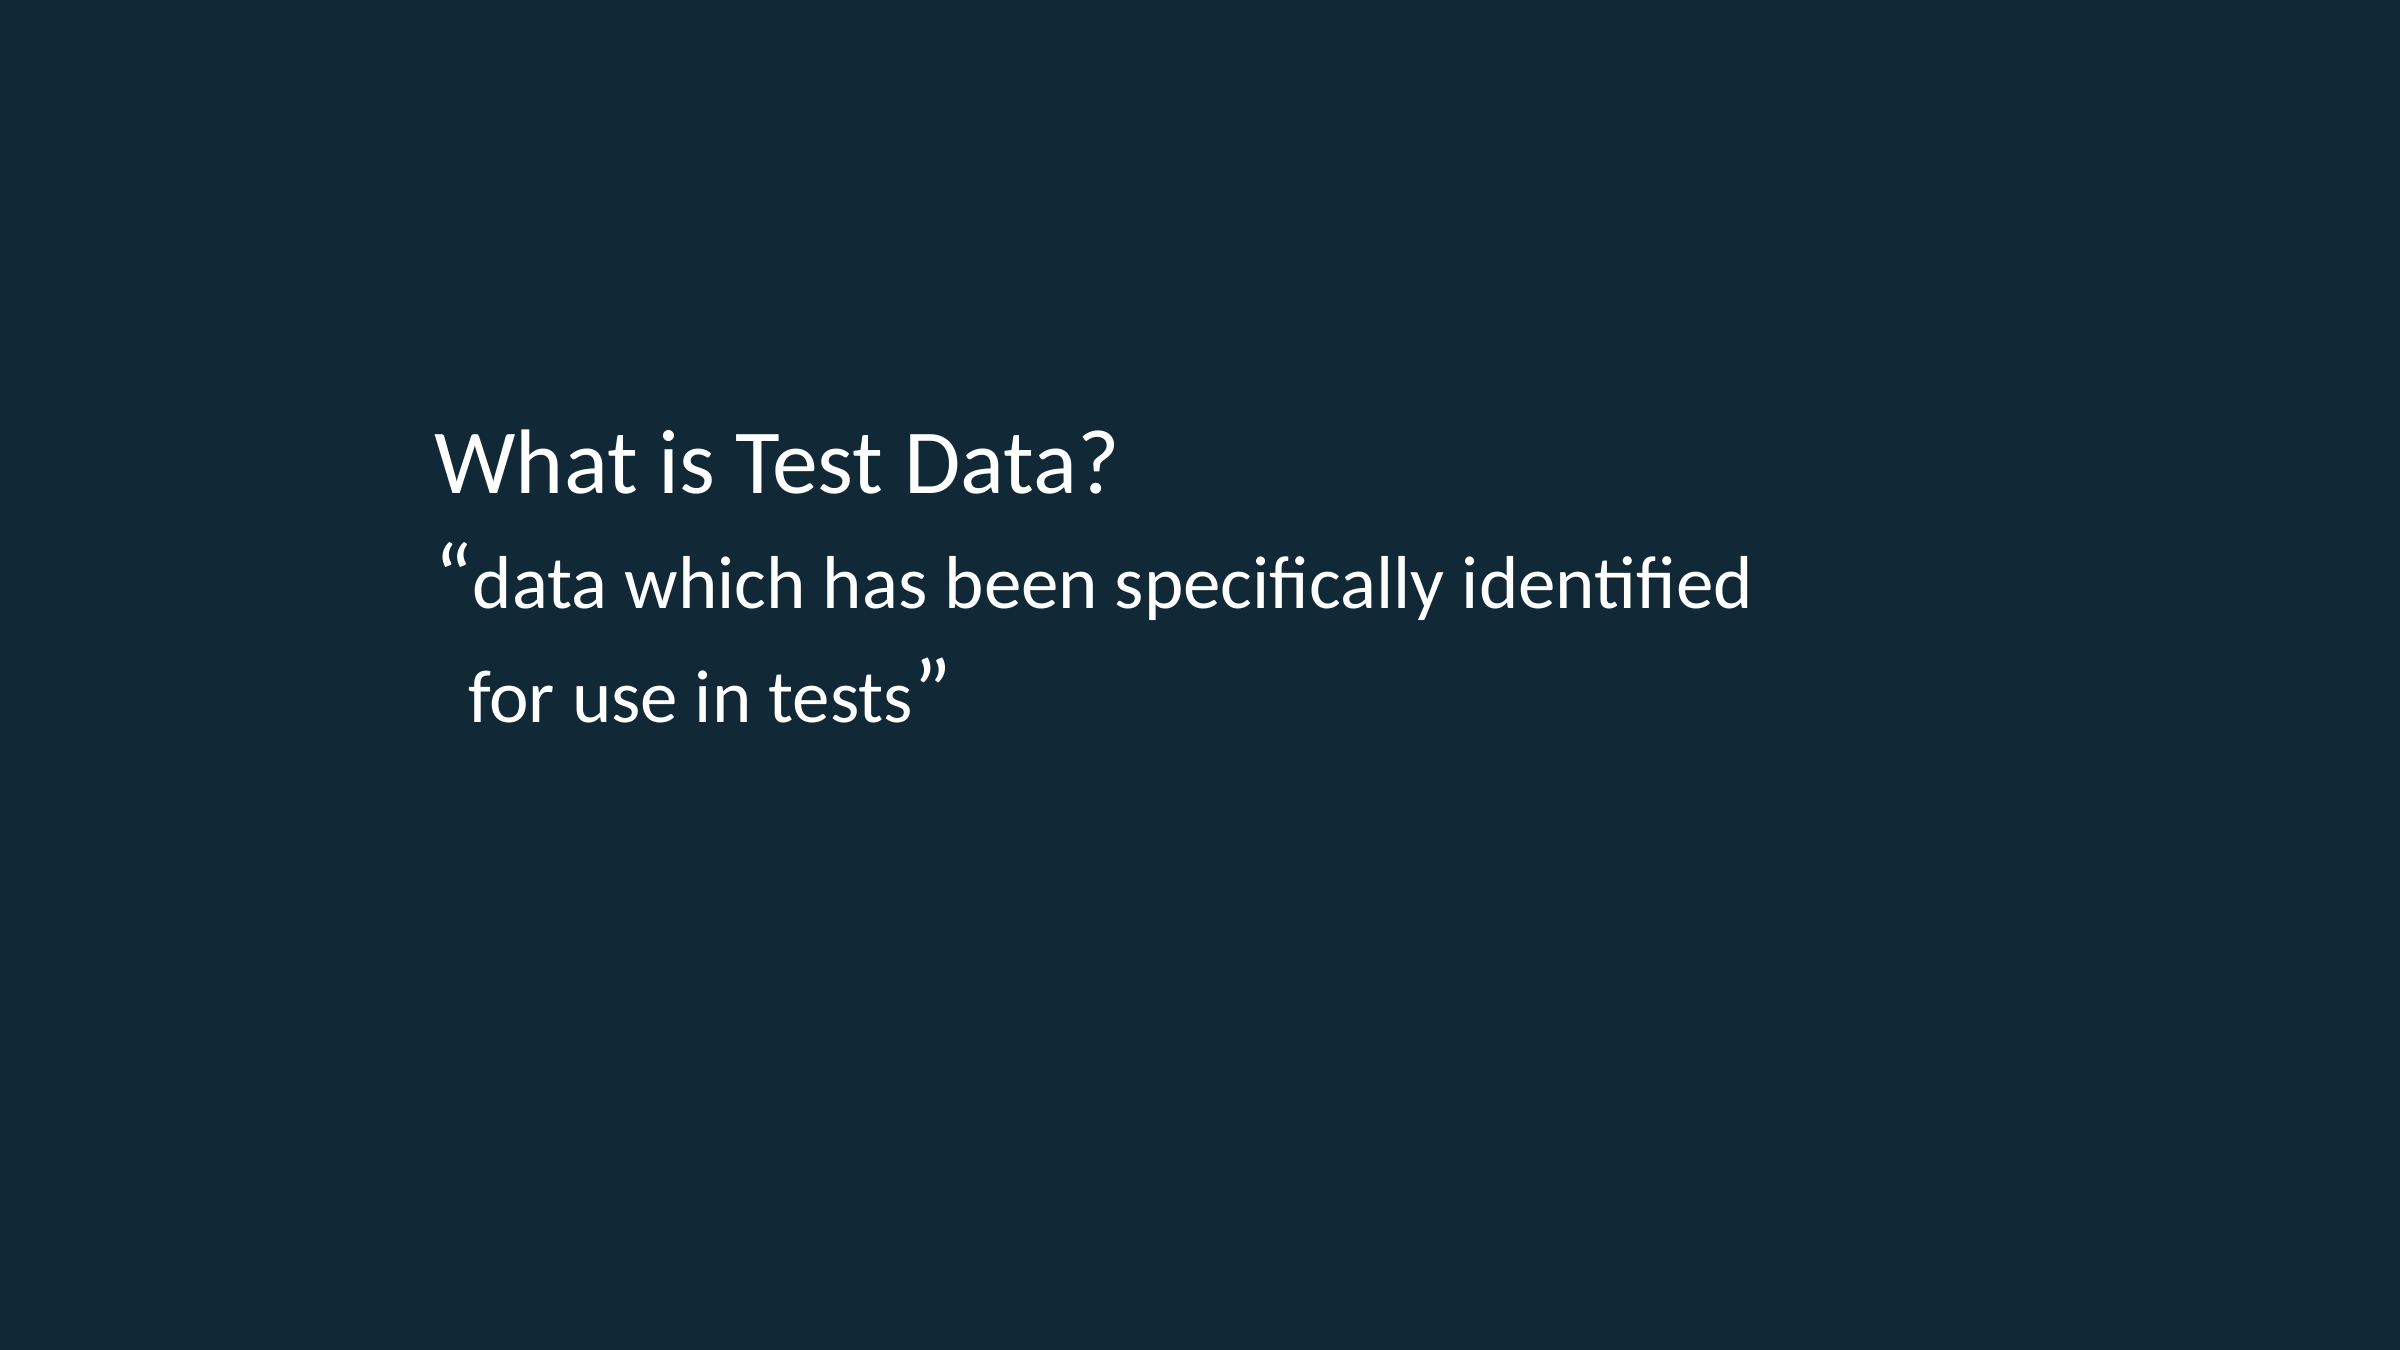

What is Test Data?
“data which has been specifically identified
  for use in tests”